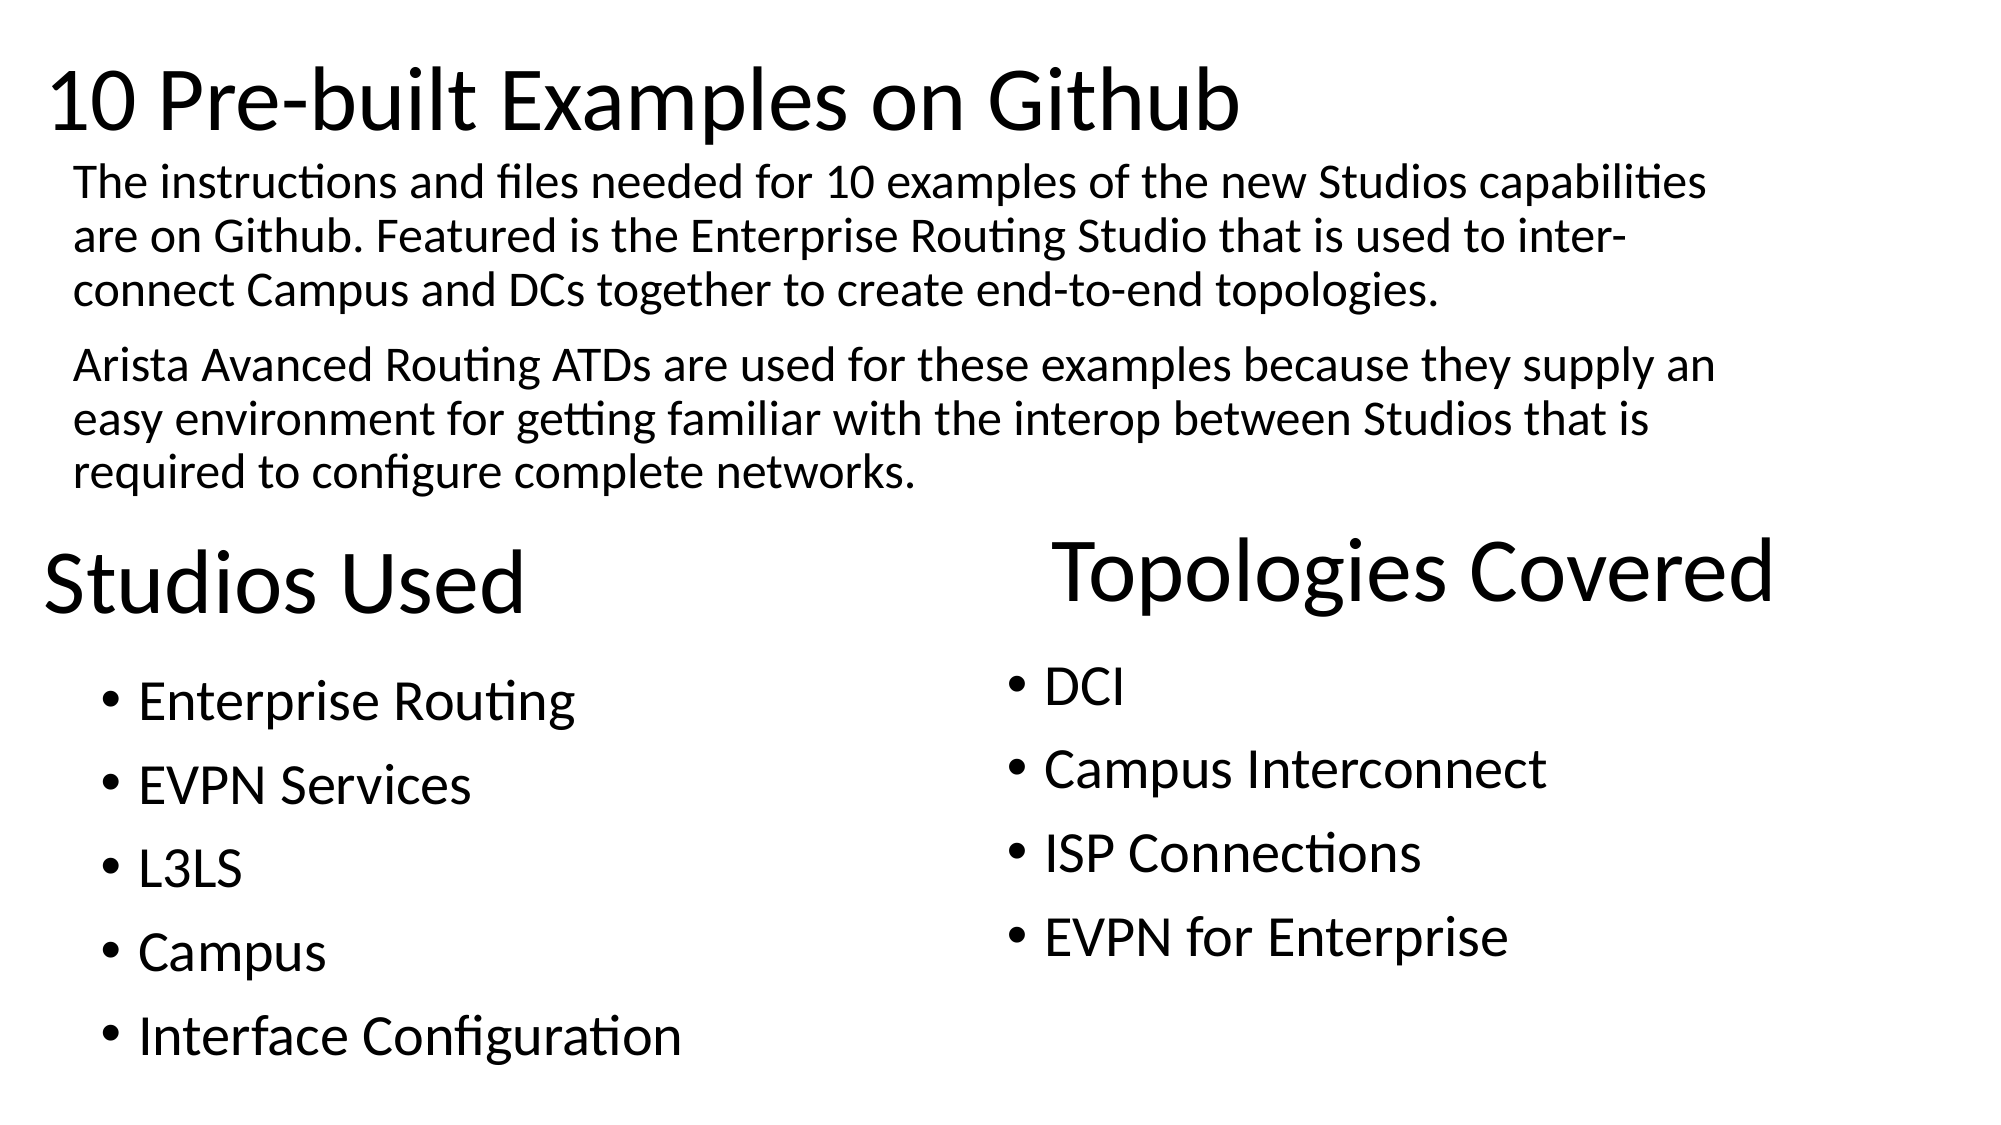

# 10 Pre-built Examples on Github
The instructions and files needed for 10 examples of the new Studios capabilities are on Github. Featured is the Enterprise Routing Studio that is used to inter-connect Campus and DCs together to create end-to-end topologies.
Arista Avanced Routing ATDs are used for these examples because they supply an easy environment for getting familiar with the interop between Studios that is required to configure complete networks.

Topologies Covered
Studios Used
DCI
Campus Interconnect
ISP Connections
EVPN for Enterprise
Enterprise Routing
EVPN Services
L3LS
Campus
Interface Configuration